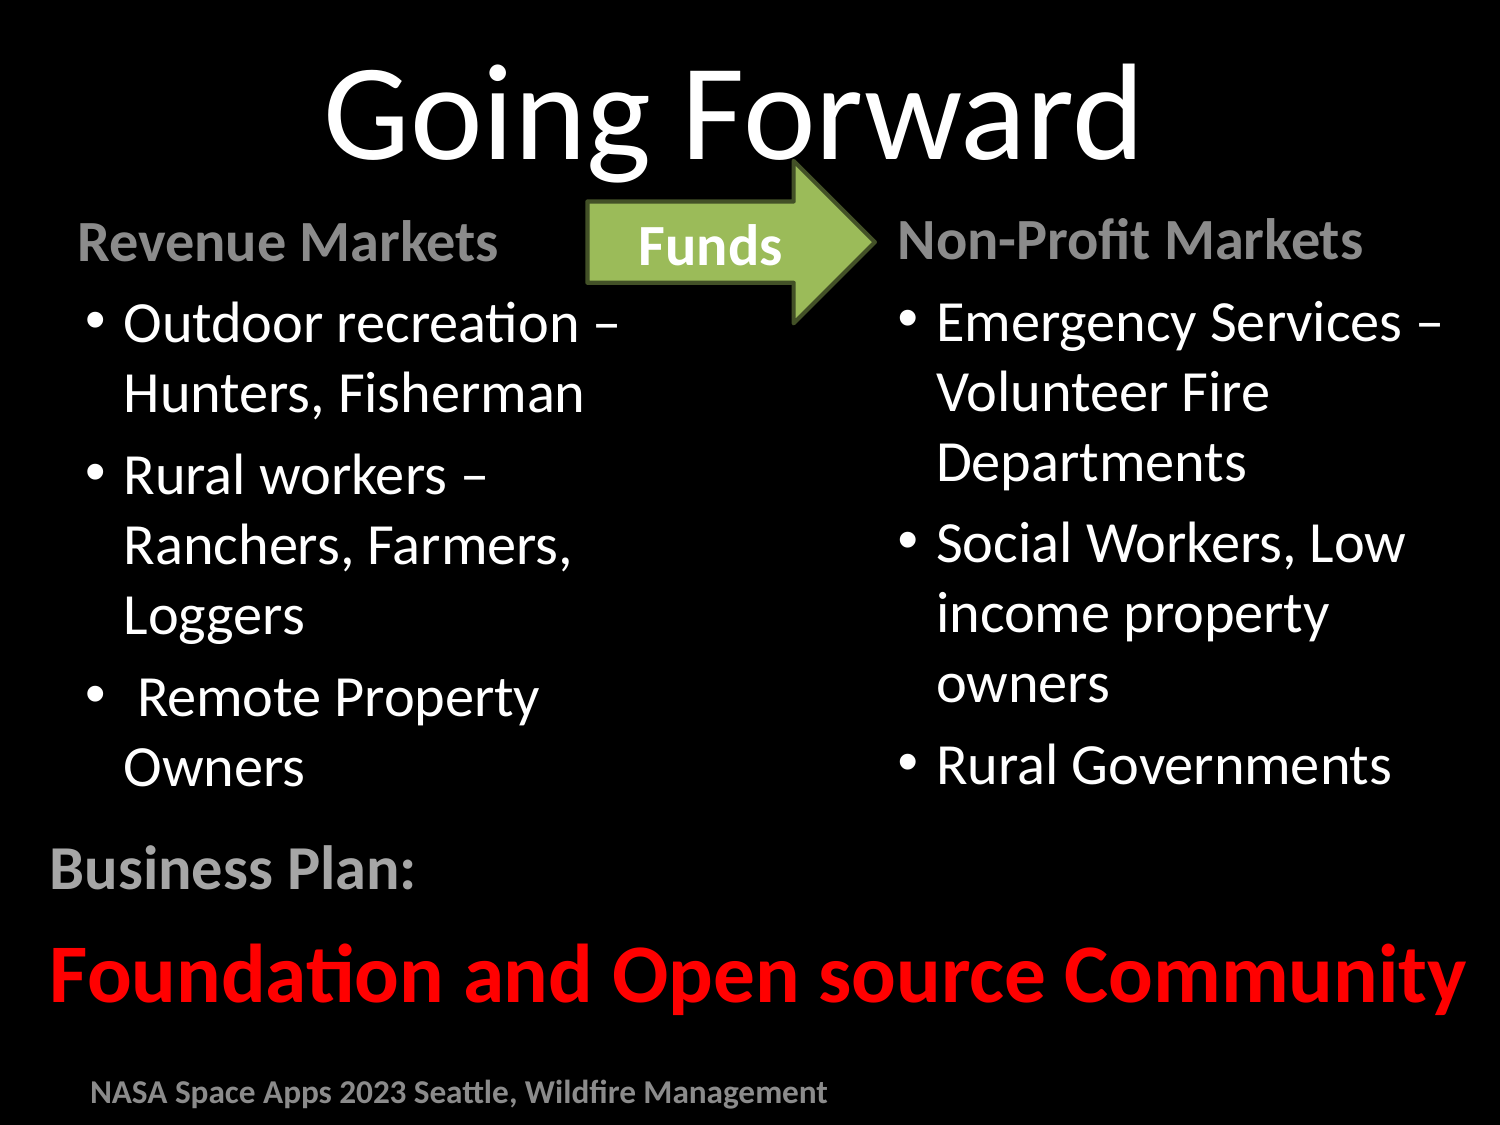

# Going Forward
Funds
Non-Profit Markets
Emergency Services – Volunteer Fire Departments
Social Workers, Low income property owners
Rural Governments

Revenue Markets
Outdoor recreation – Hunters, Fisherman
Rural workers – Ranchers, Farmers, Loggers
 Remote Property Owners

Business Plan:
Foundation and Open source Community
NASA Space Apps 2023 Seattle, Wildfire Management